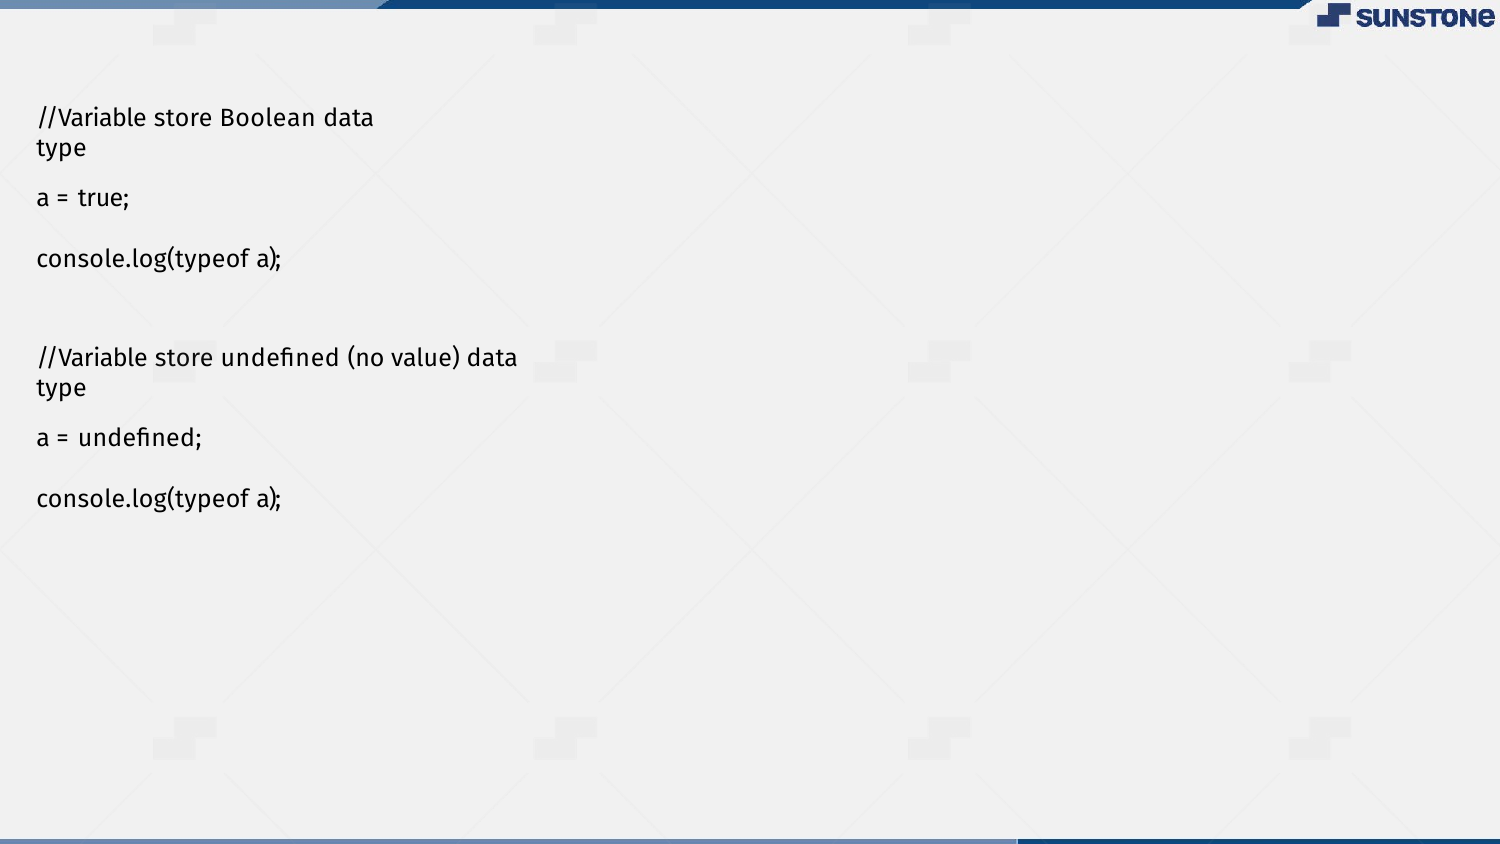

//Variable store Boolean data type
a = true;

console.log(typeof a);
//Variable store undeﬁned (no value) data type
a = undeﬁned;

console.log(typeof a);